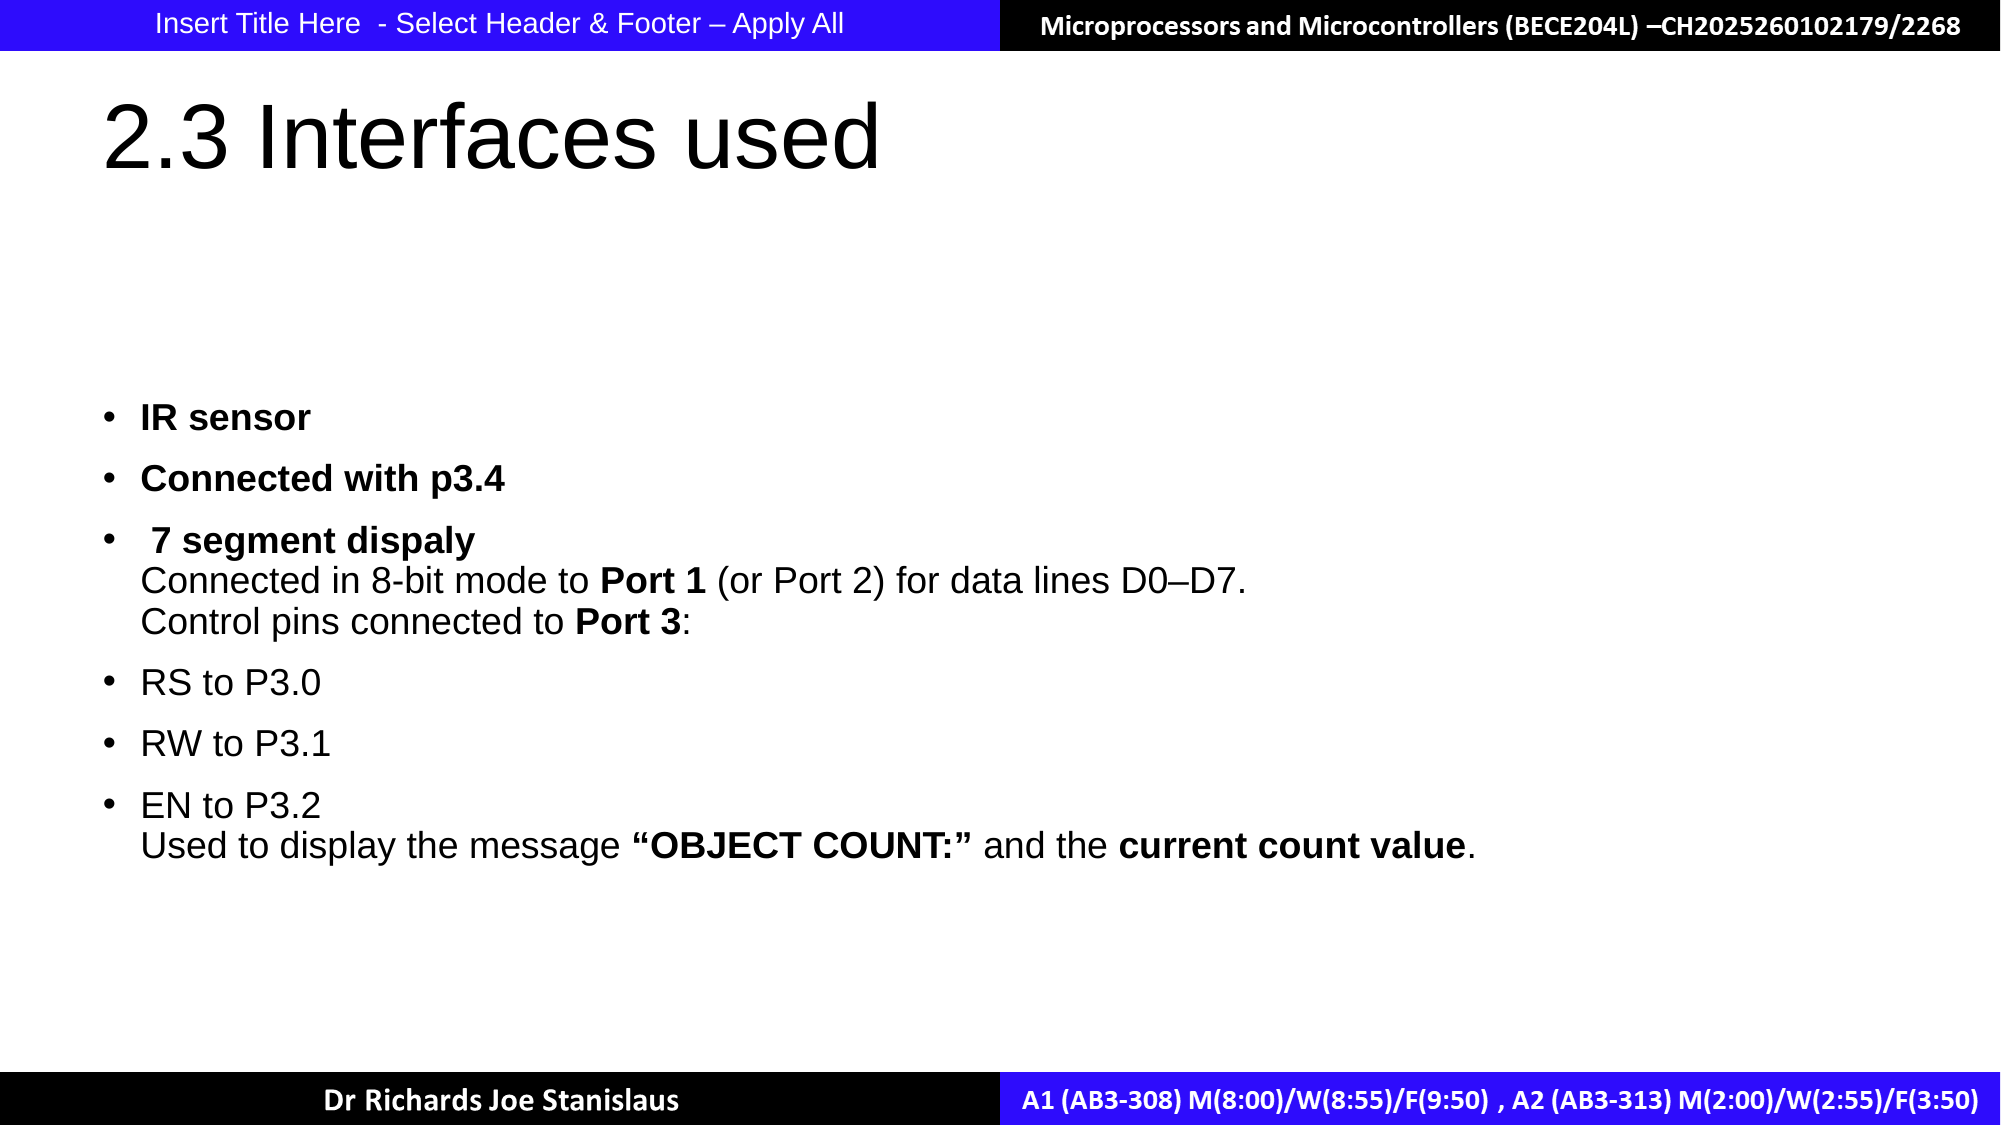

Insert Title Here  - Select Header & Footer – Apply All
# 2.3 Interfaces used
IR sensor
Connected with p3.4
 7 segment dispaly
Connected in 8-bit mode to Port 1 (or Port 2) for data lines D0–D7.
Control pins connected to Port 3:
RS to P3.0
RW to P3.1
EN to P3.2
Used to display the message “OBJECT COUNT:” and the current count value.